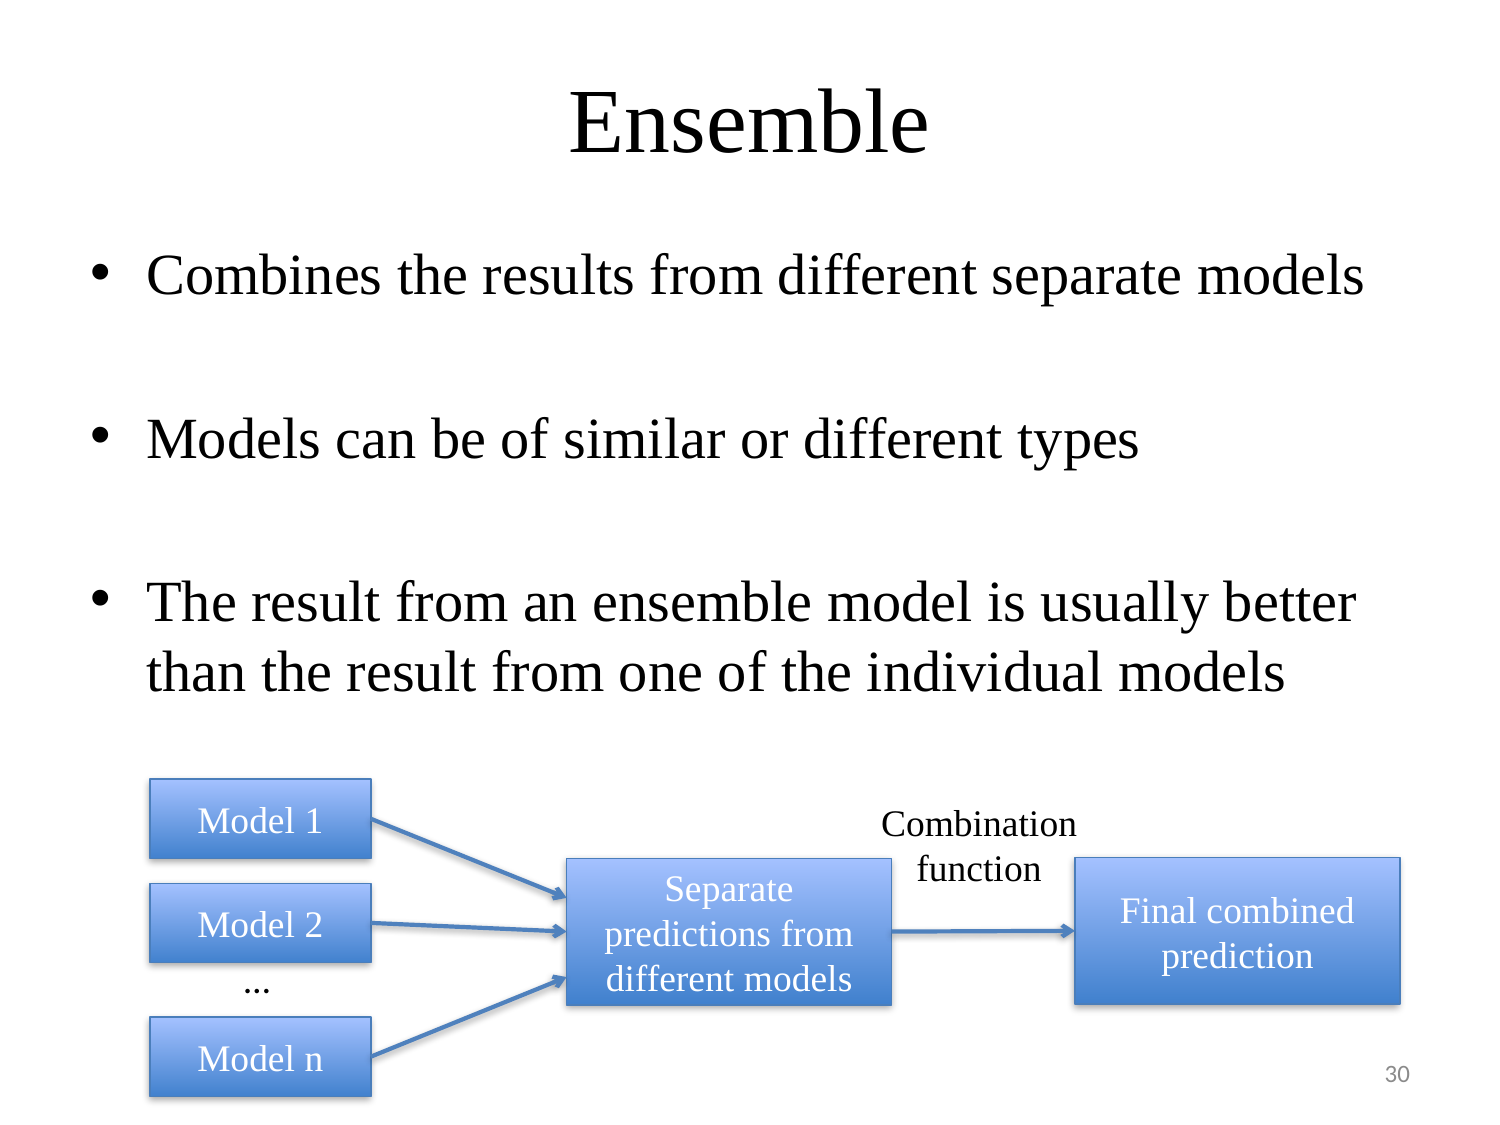

# Ensemble
Combines the results from different separate models

Models can be of similar or different types

The result from an ensemble model is usually better than the result from one of the individual models
Model 1
Combination function
Final combined prediction
Separate predictions from different models
Model 2
…
Model n
30